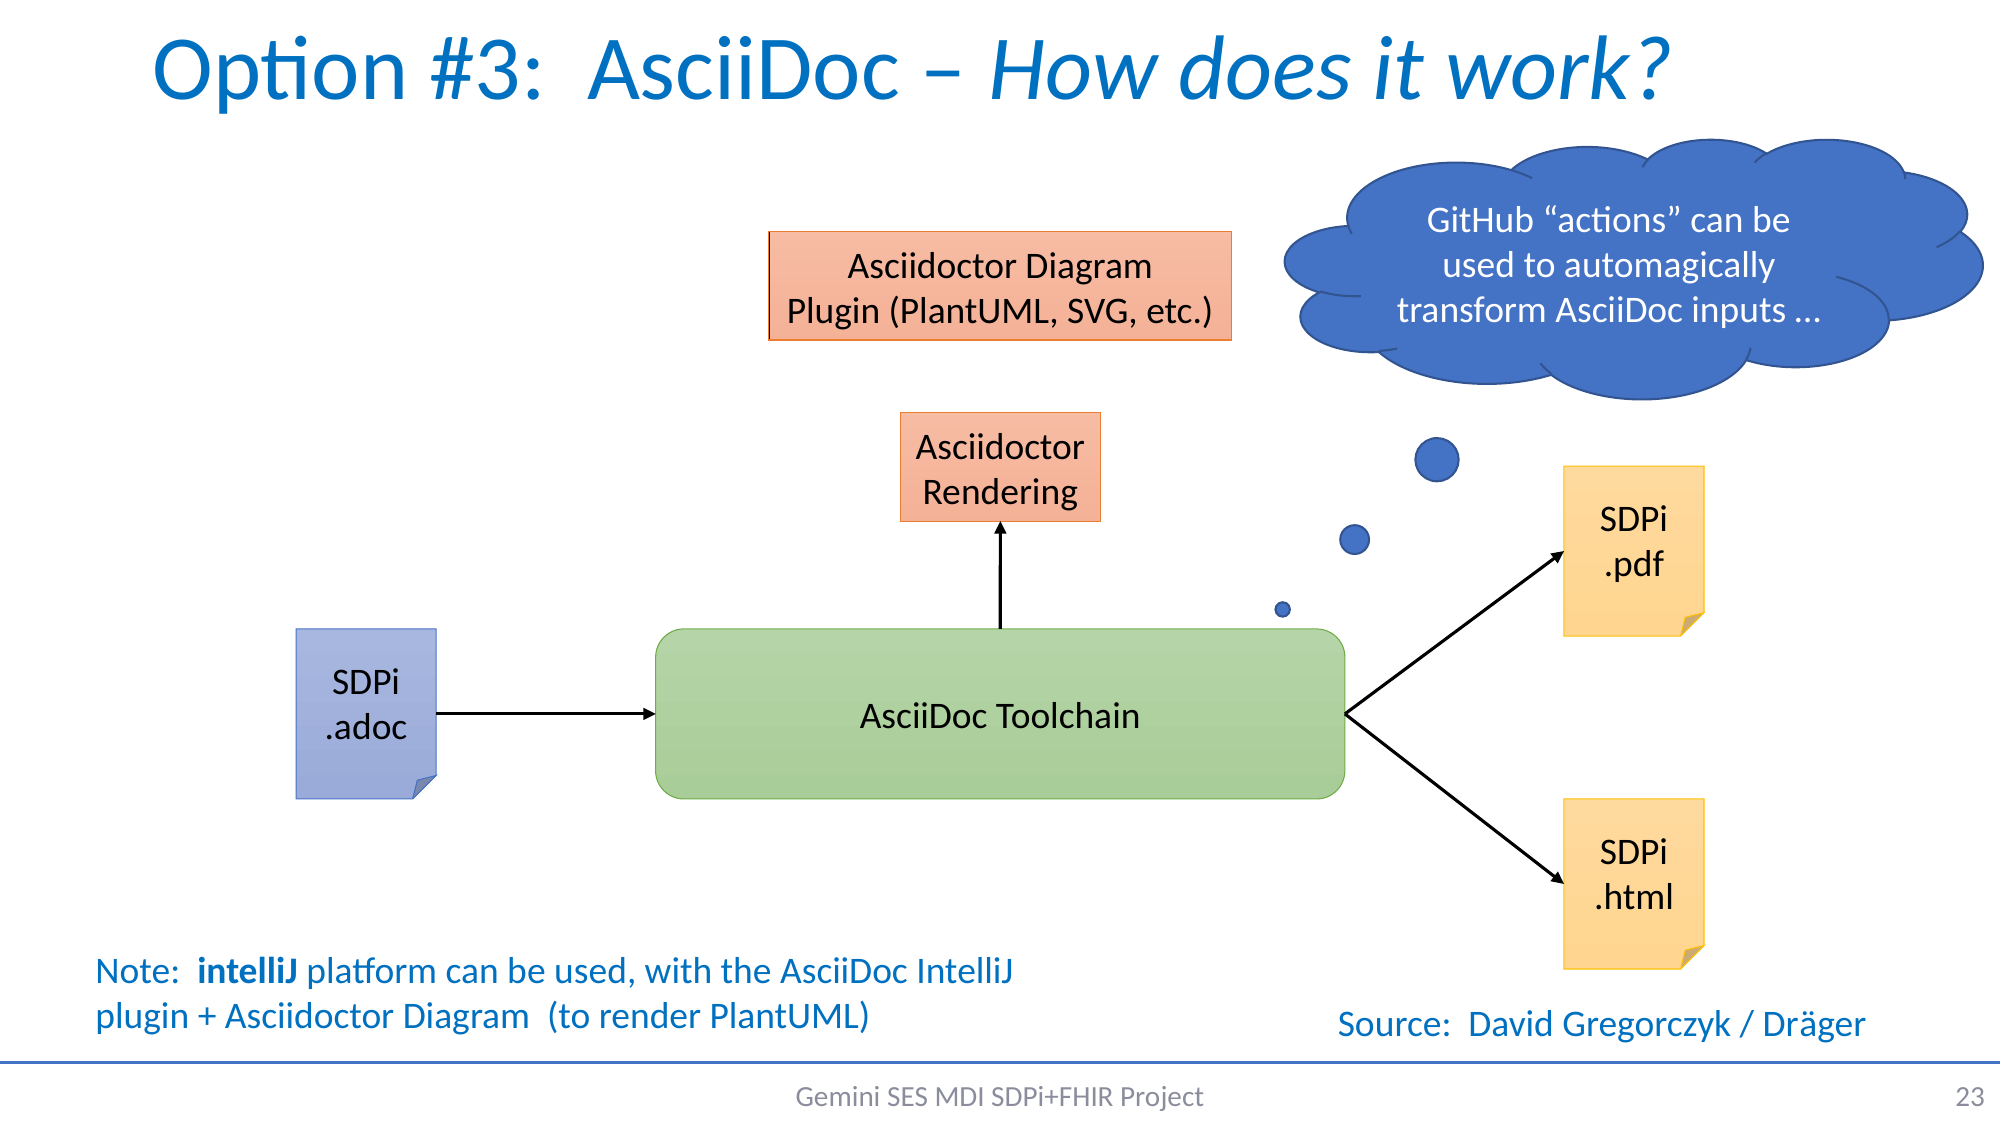

# Option #3:  AsciiDoc – How does it work?
GitHub “actions” can be used to automagically transform AsciiDoc inputs …
Asciidoctor Diagram
Plugin (PlantUML, SVG, etc.)
Asciidoctor
Rendering
SDPi
.pdf
SDPi
.adoc
AsciiDoc Toolchain
SDPi
.html
Note:  intelliJ platform can be used, with the AsciiDoc IntelliJ plugin + Asciidoctor Diagram  (to render PlantUML)
Source:  David Gregorczyk / Dräger
Gemini SES MDI SDPi+FHIR Project
23